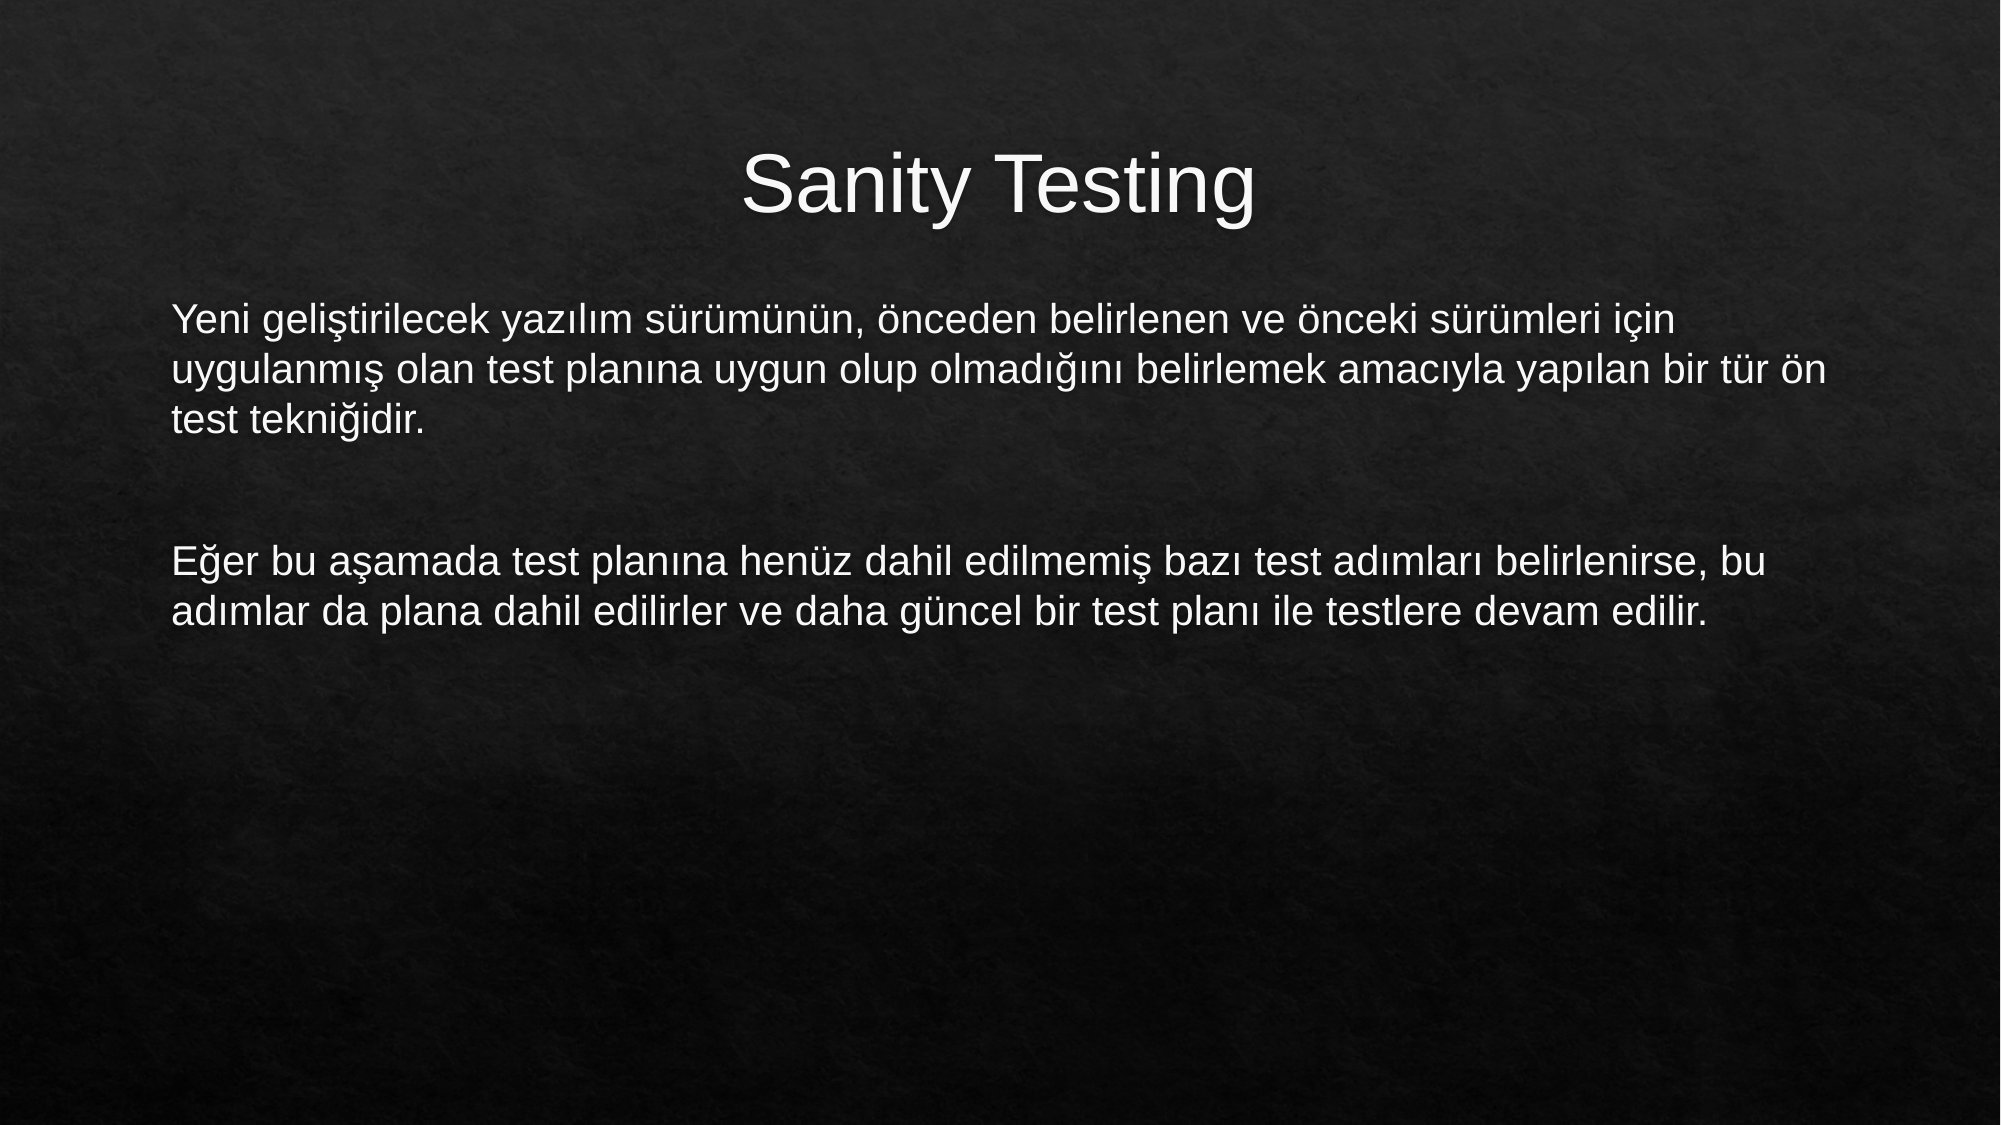

# Sanity Testing
Yeni geliştirilecek yazılım sürümünün, önceden belirlenen ve önceki sürümleri için uygulanmış olan test planına uygun olup olmadığını belirlemek amacıyla yapılan bir tür ön test tekniğidir.

Eğer bu aşamada test planına henüz dahil edilmemiş bazı test adımları belirlenirse, bu adımlar da plana dahil edilirler ve daha güncel bir test planı ile testlere devam edilir.